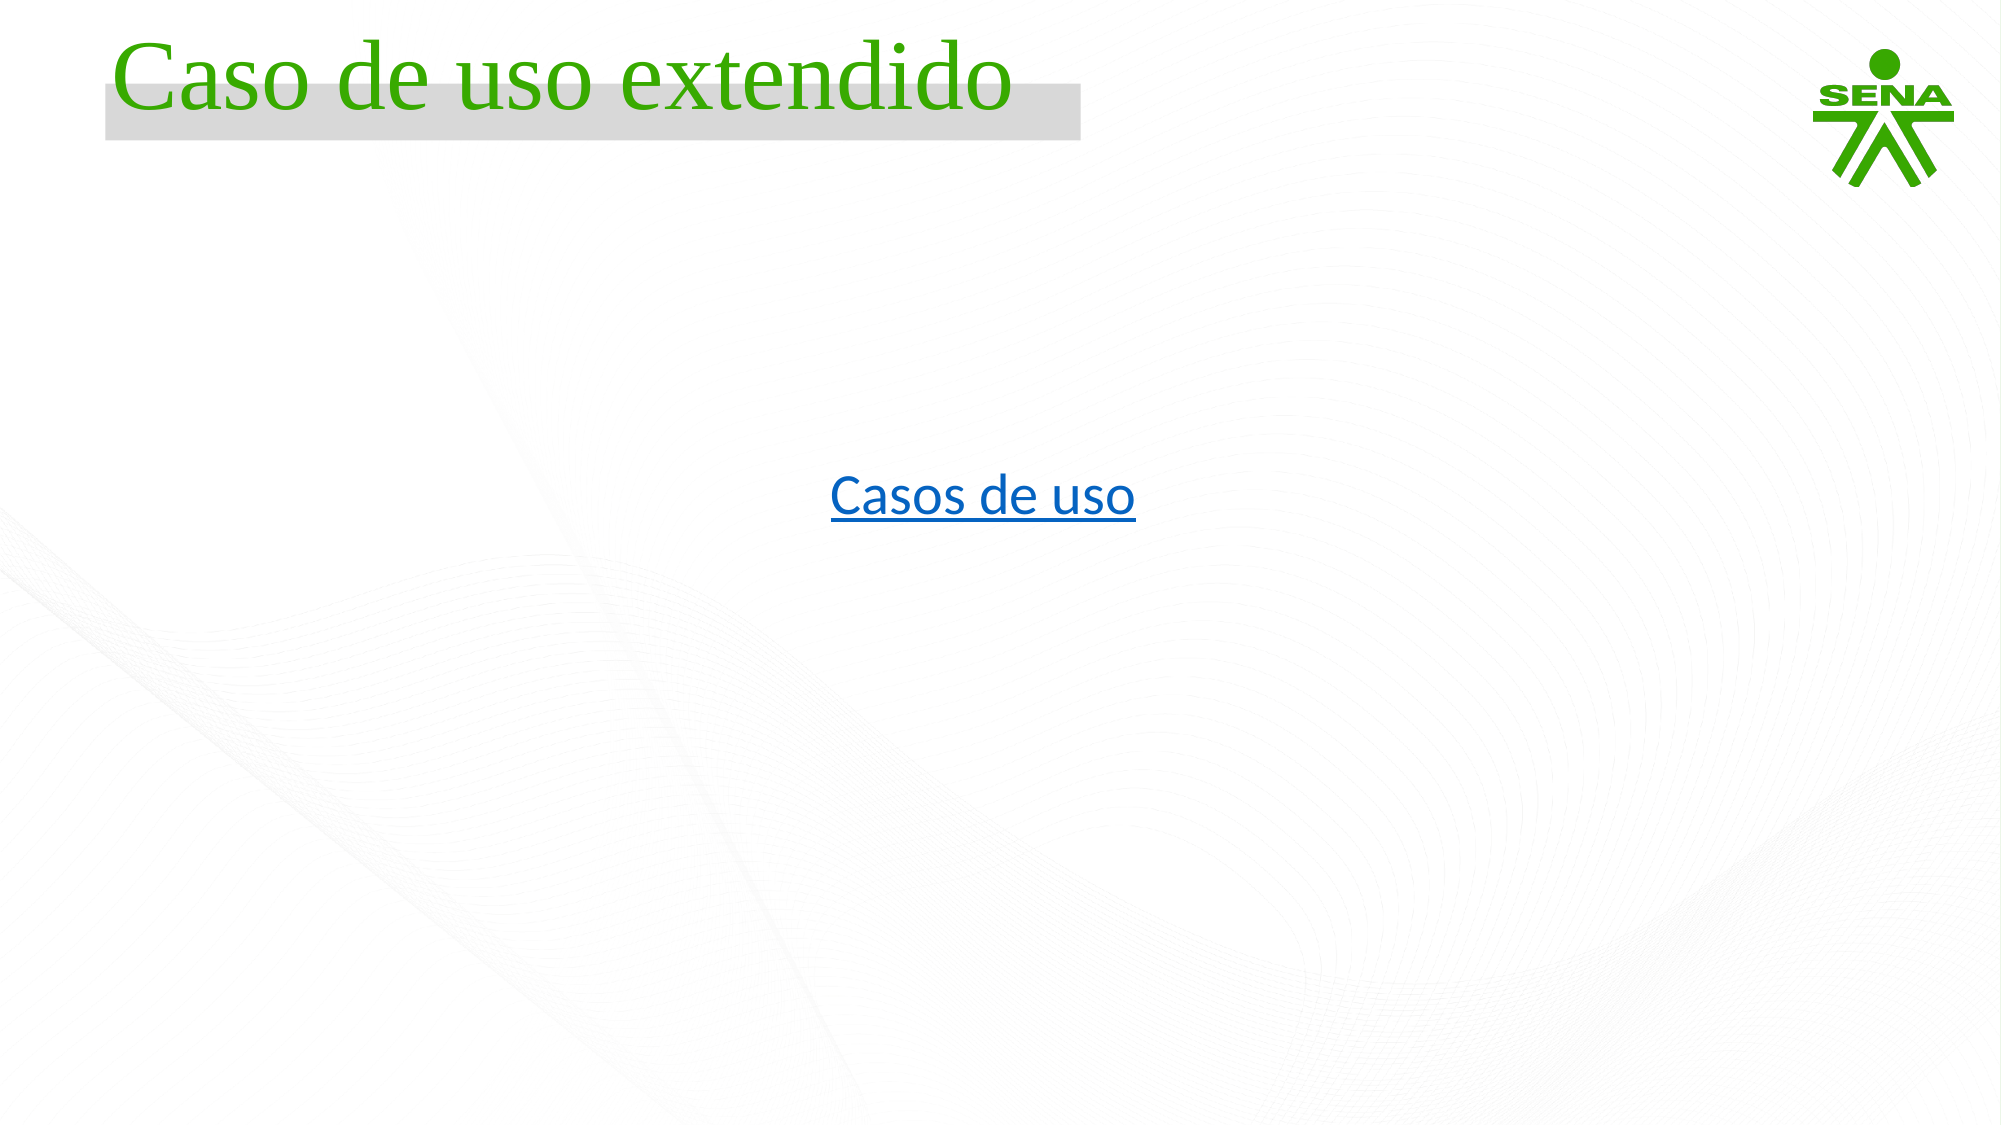

Caso de uso extendido

Casos de uso